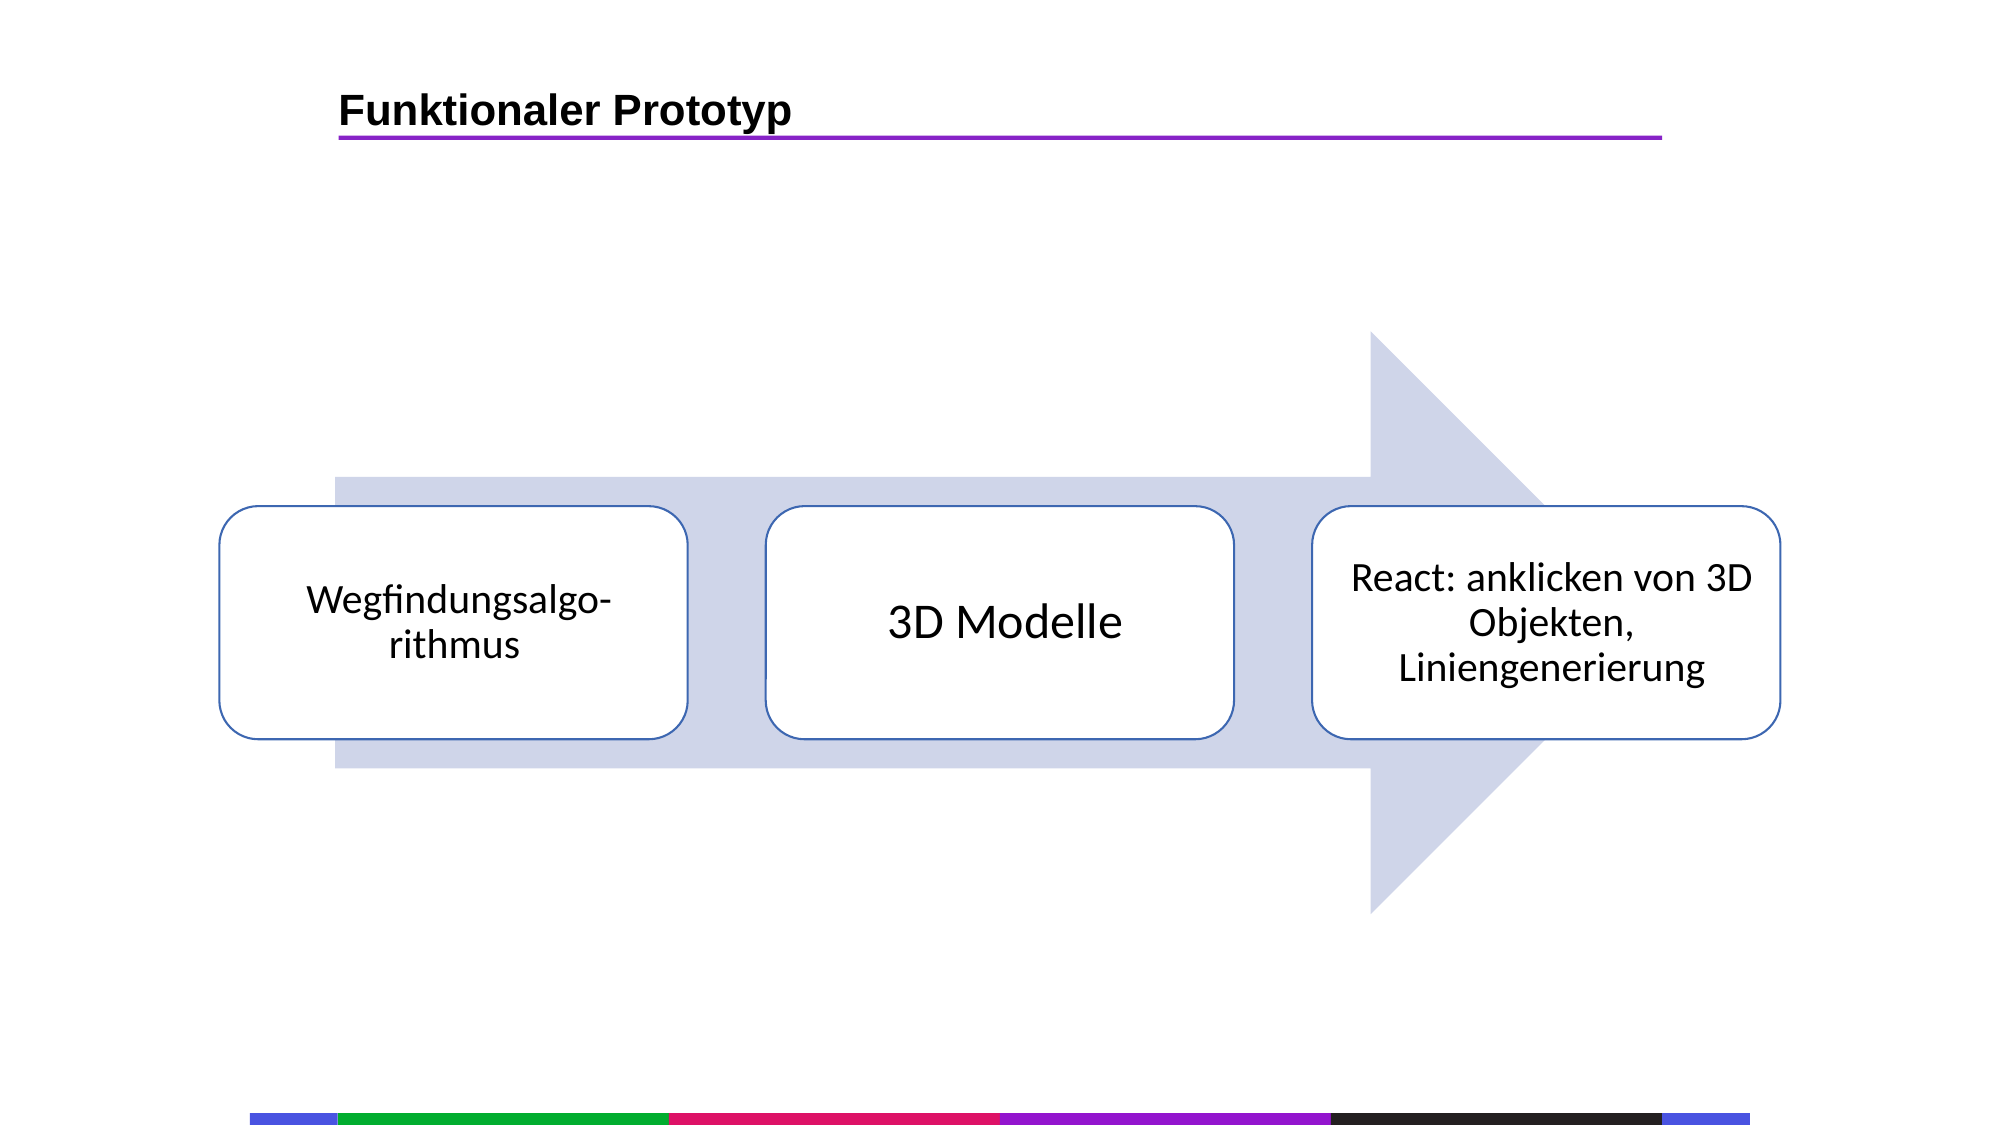

67
Funktionaler Prototyp
53

21
53
21
53
Wegfindungsalgo-rithmus
3D Modelle
React: anklicken von 3D Objekten, Liniengenerierung
21
53
21
53
21
53
21
53
21
53
21
53

133
21
133
21
133
21
133
21
133
21
133